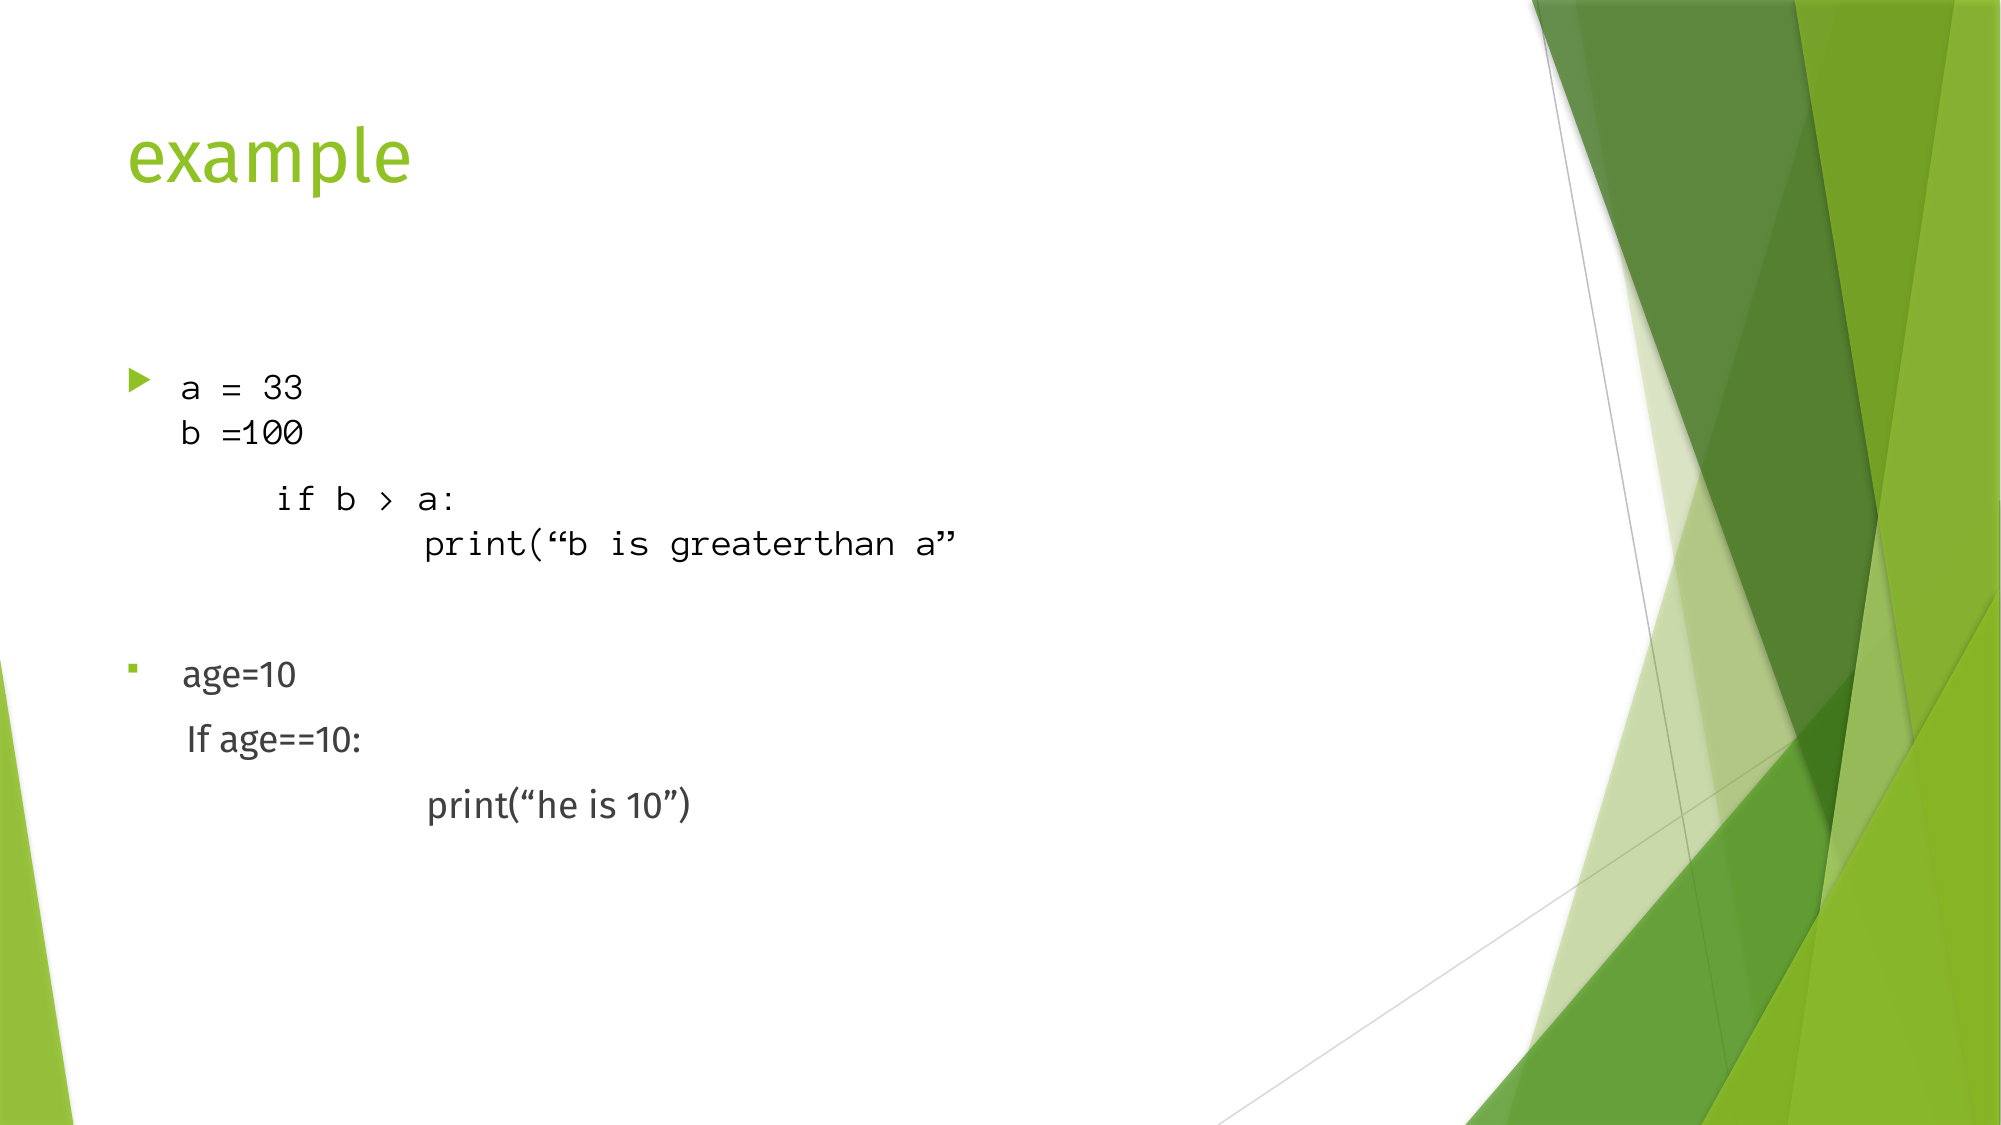

# example
a = 33
b =100
	if b > a:
  		print(“b is greaterthan a”

age=10
      If age==10:
		print(“he is 10”)